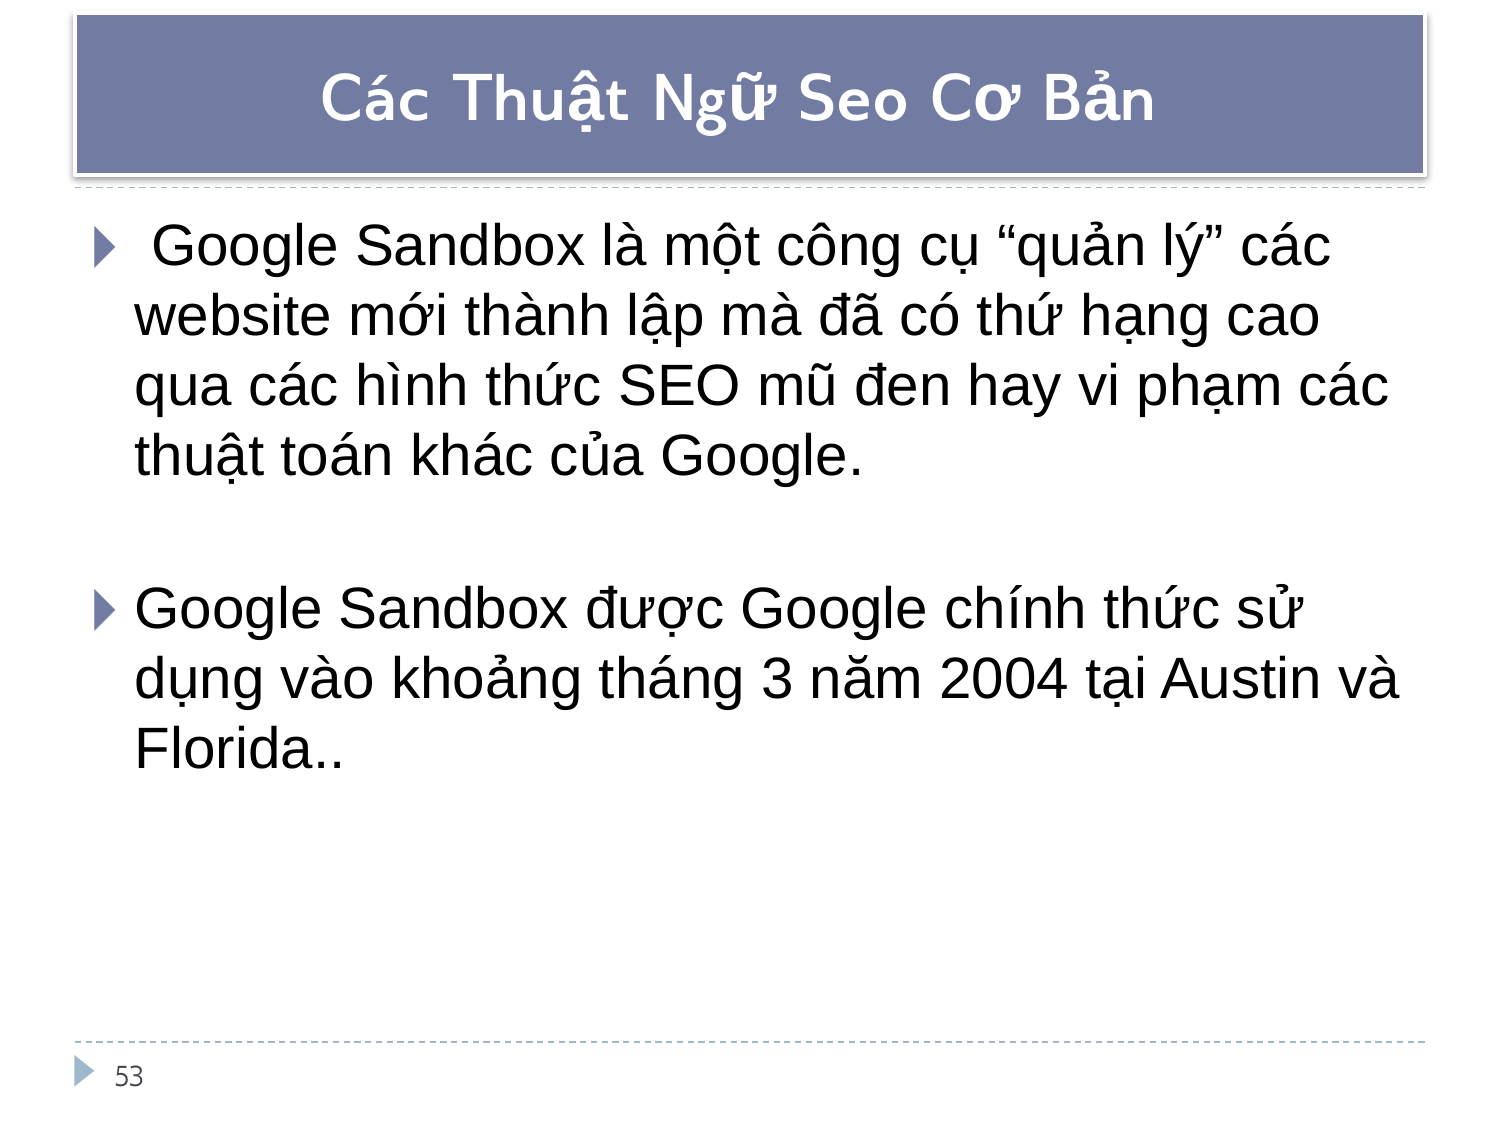

# Các Thuật Ngữ Seo Cơ Bản
 Google Sandbox là một công cụ “quản lý” các website mới thành lập mà đã có thứ hạng cao qua các hình thức SEO mũ đen hay vi phạm các thuật toán khác của Google.
Google Sandbox được Google chính thức sử dụng vào khoảng tháng 3 năm 2004 tại Austin và Florida..

53